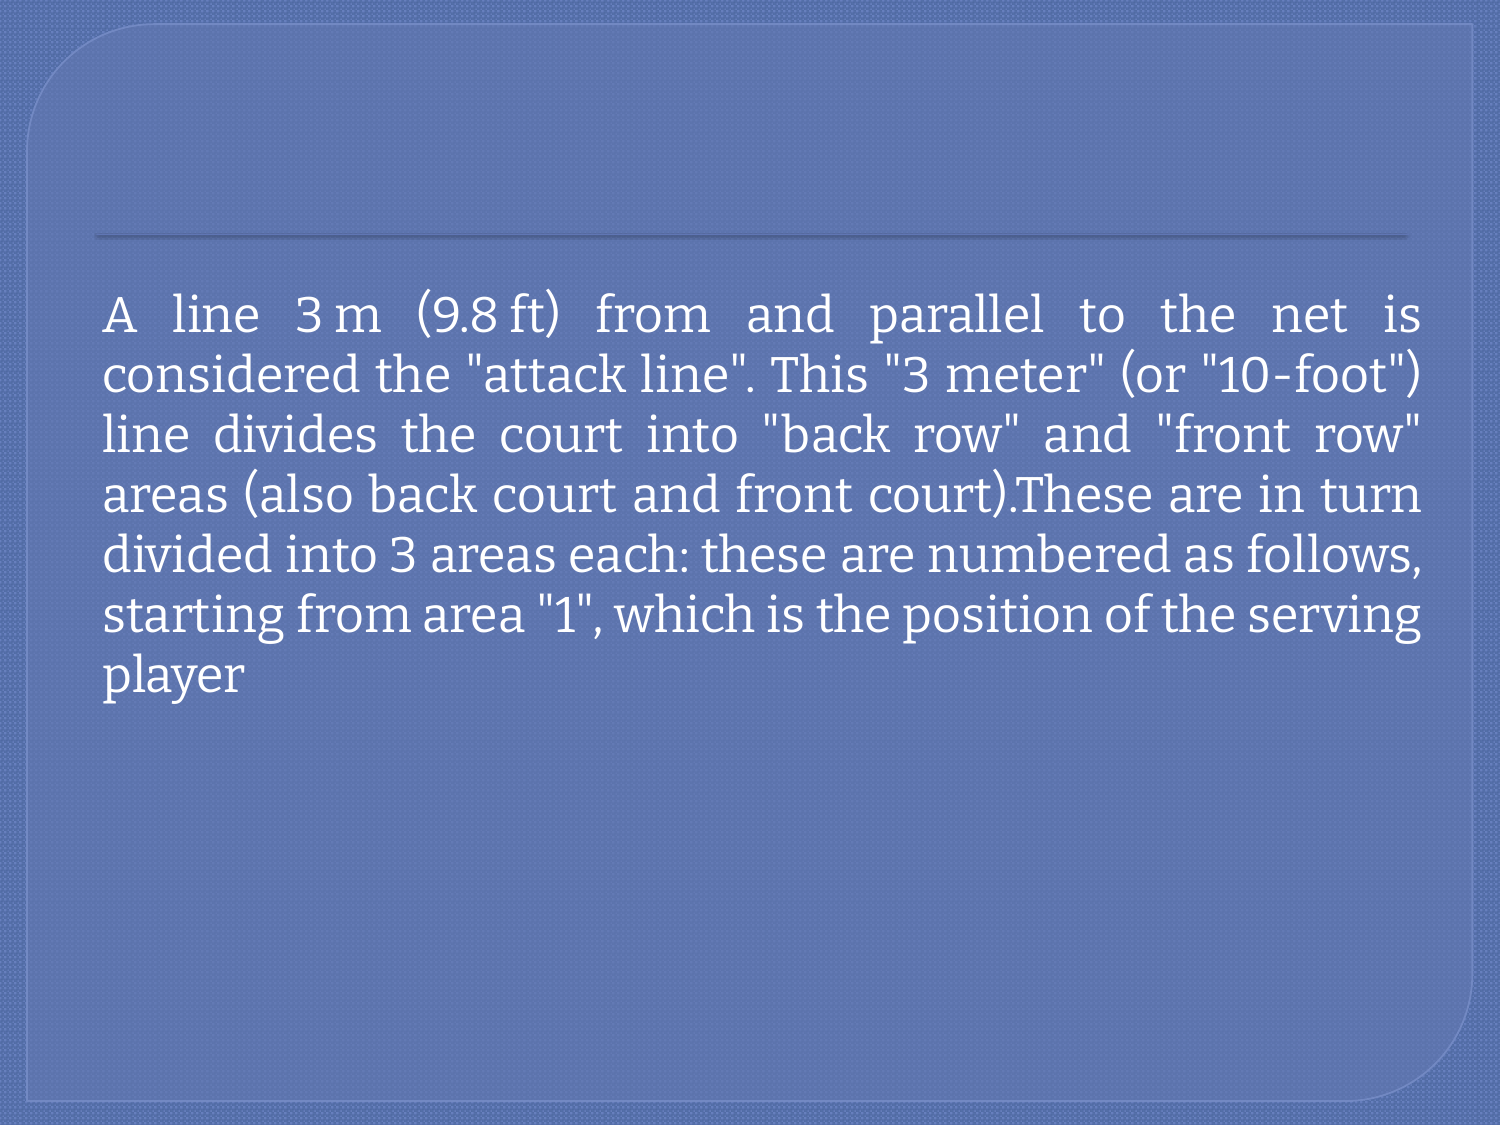

A line 3 m (9.8 ft) from and parallel to the net is considered the "attack line". This "3 meter" (or "10-foot") line divides the court into "back row" and "front row" areas (also back court and front court).These are in turn divided into 3 areas each: these are numbered as follows, starting from area "1", which is the position of the serving player